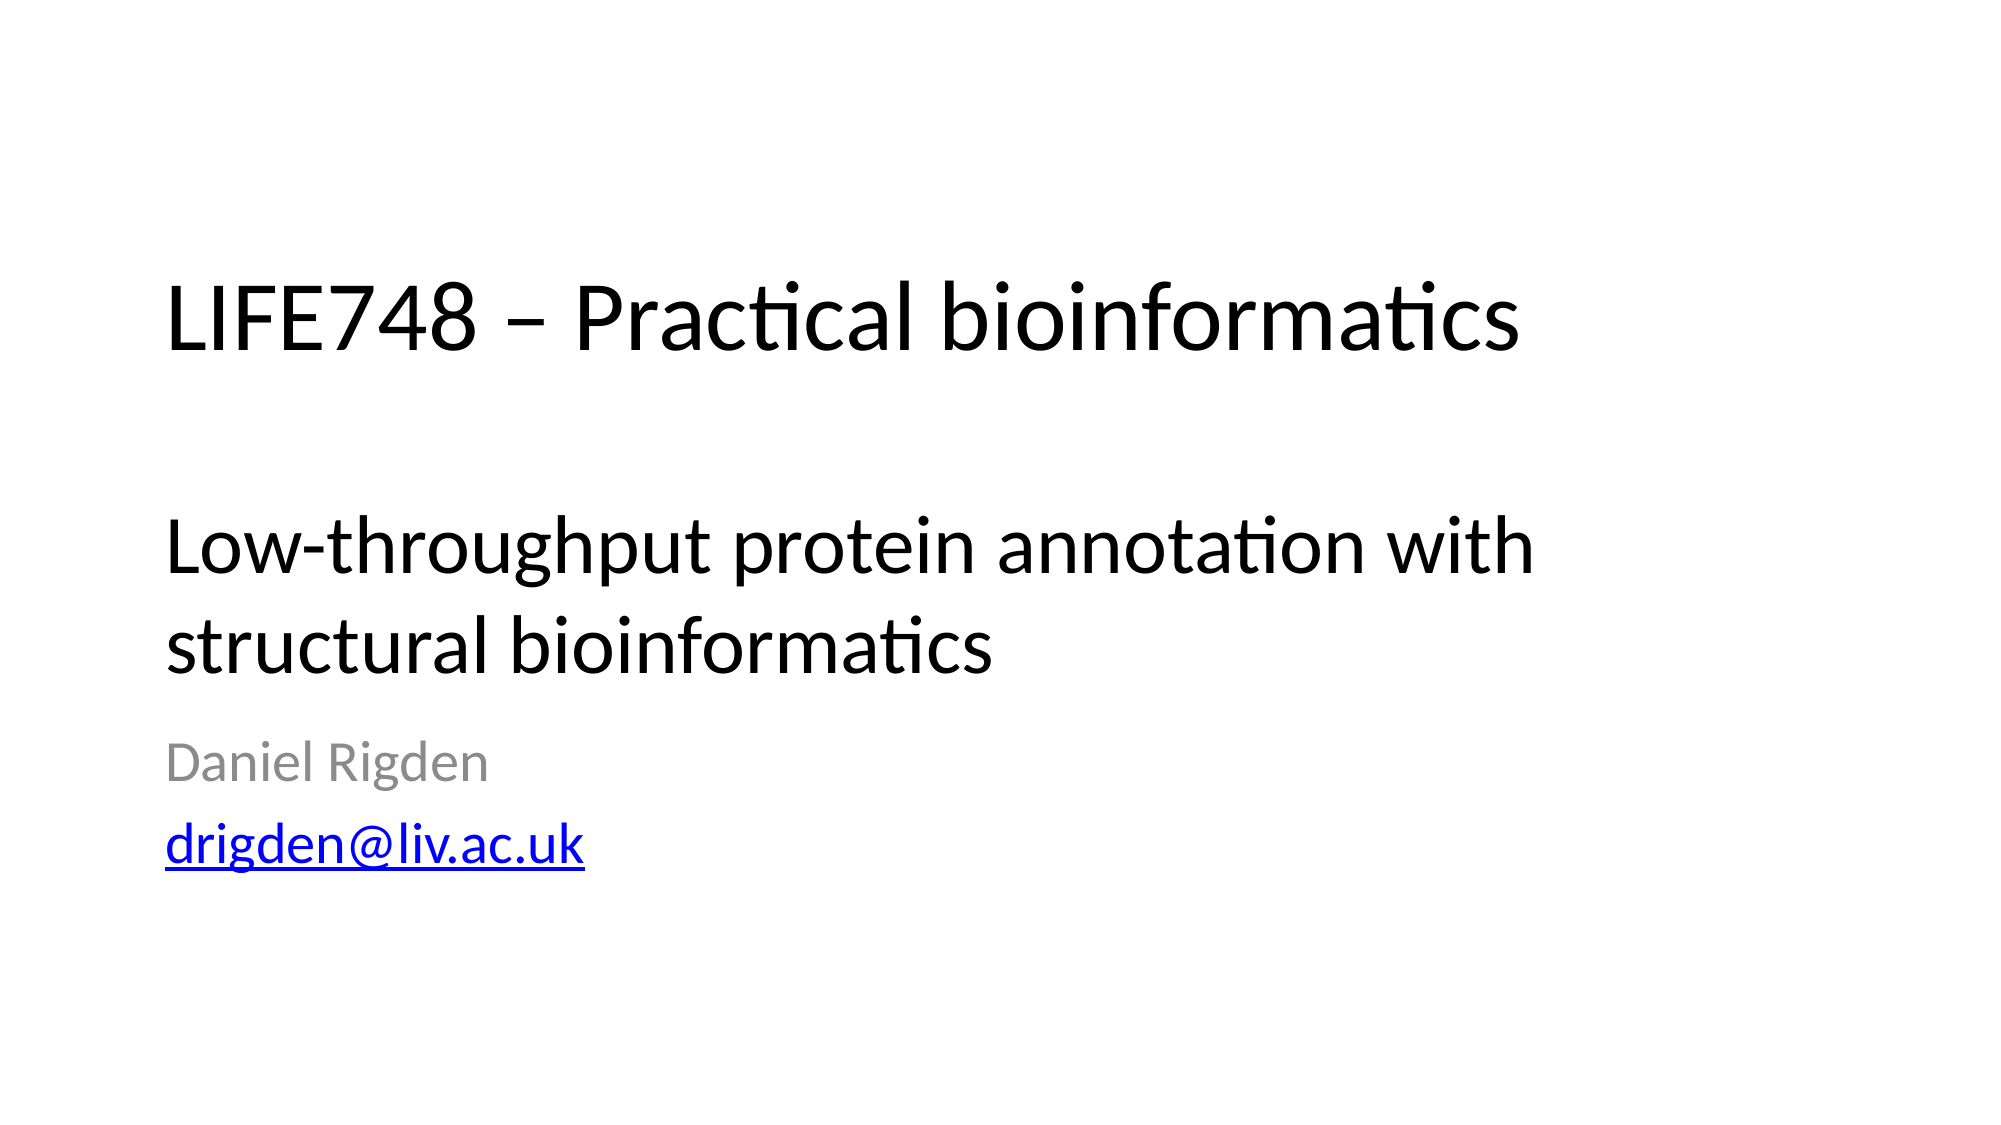

# LIFE748 – Practical bioinformatics Low-throughput protein annotation with structural bioinformatics
Daniel Rigden
drigden@liv.ac.uk